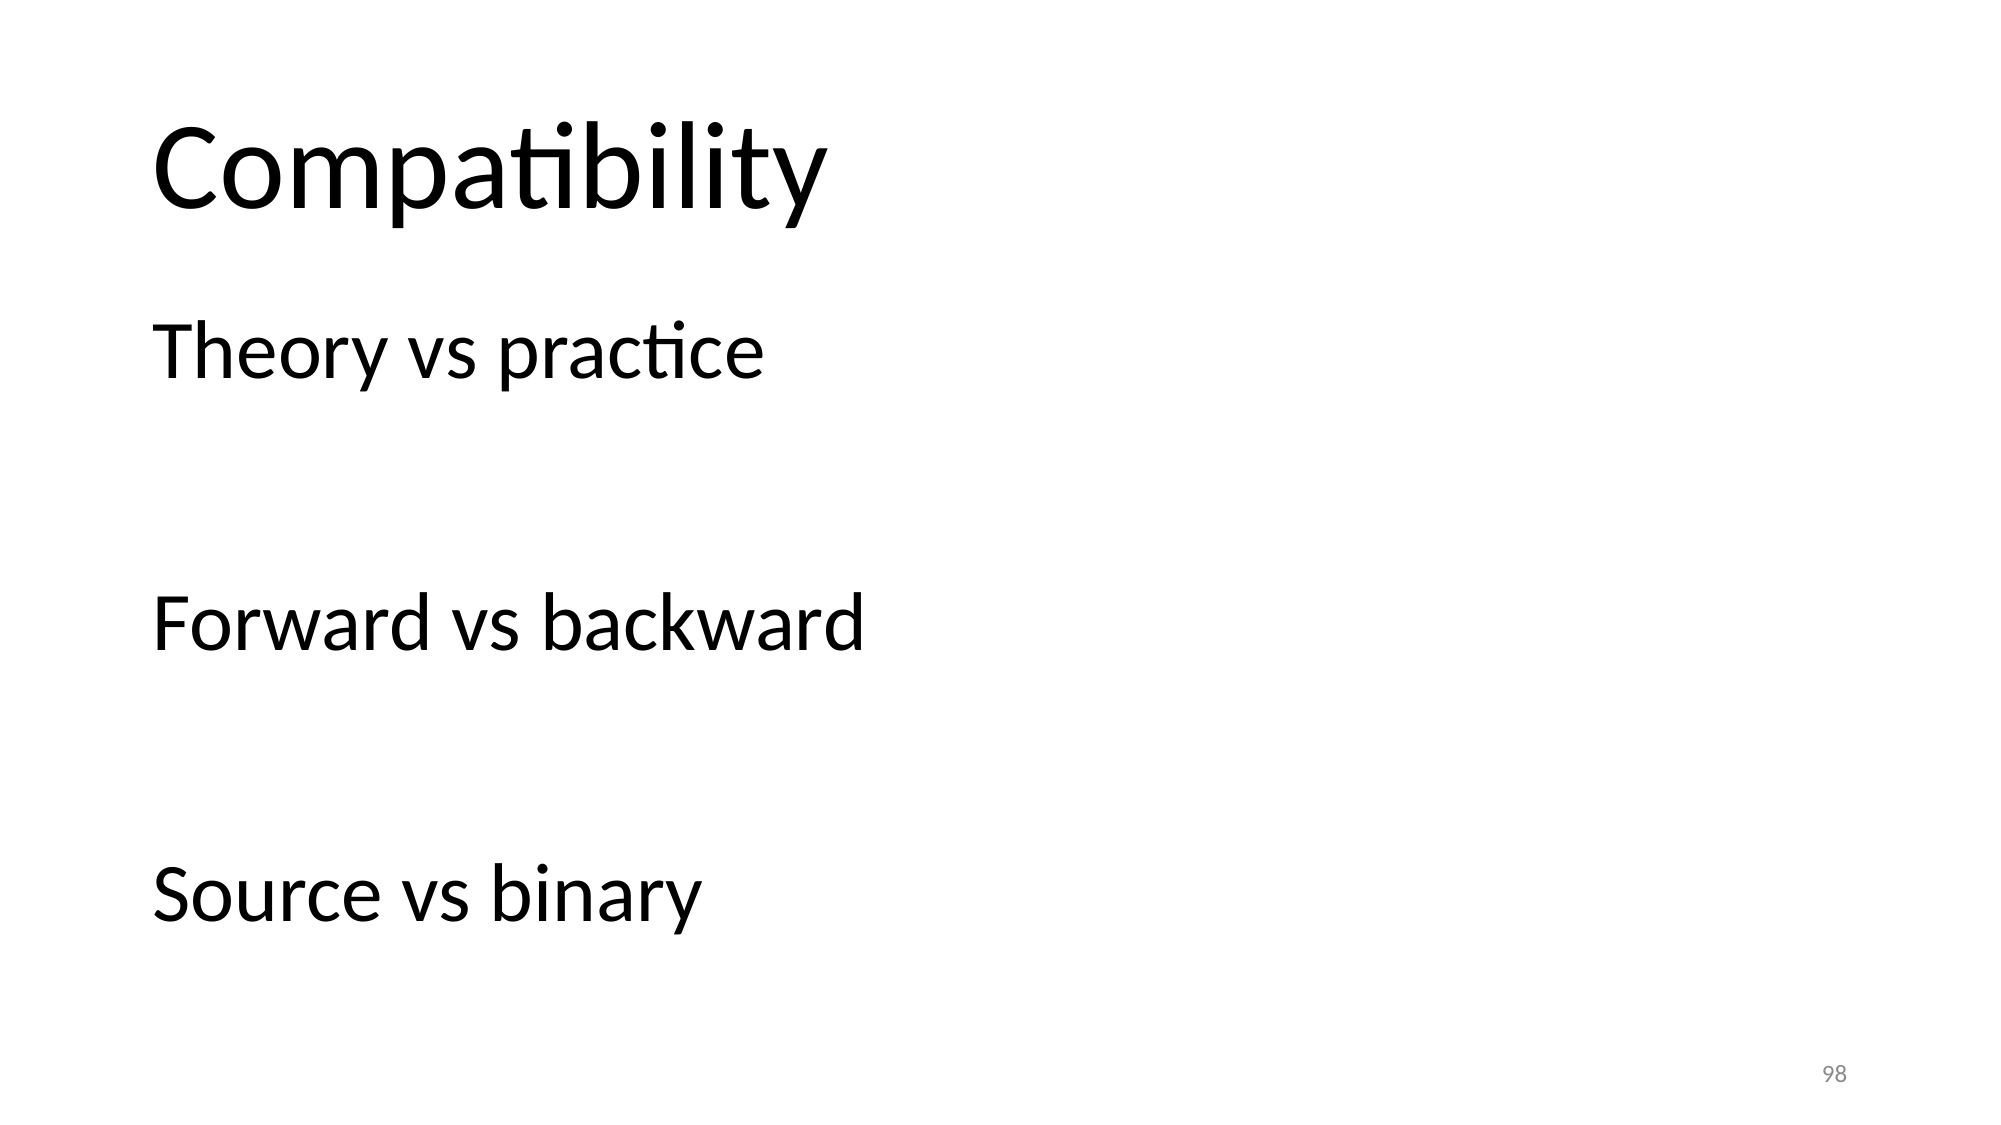

# Compatibility
Theory vs practice

Forward vs backward

Source vs binary
98